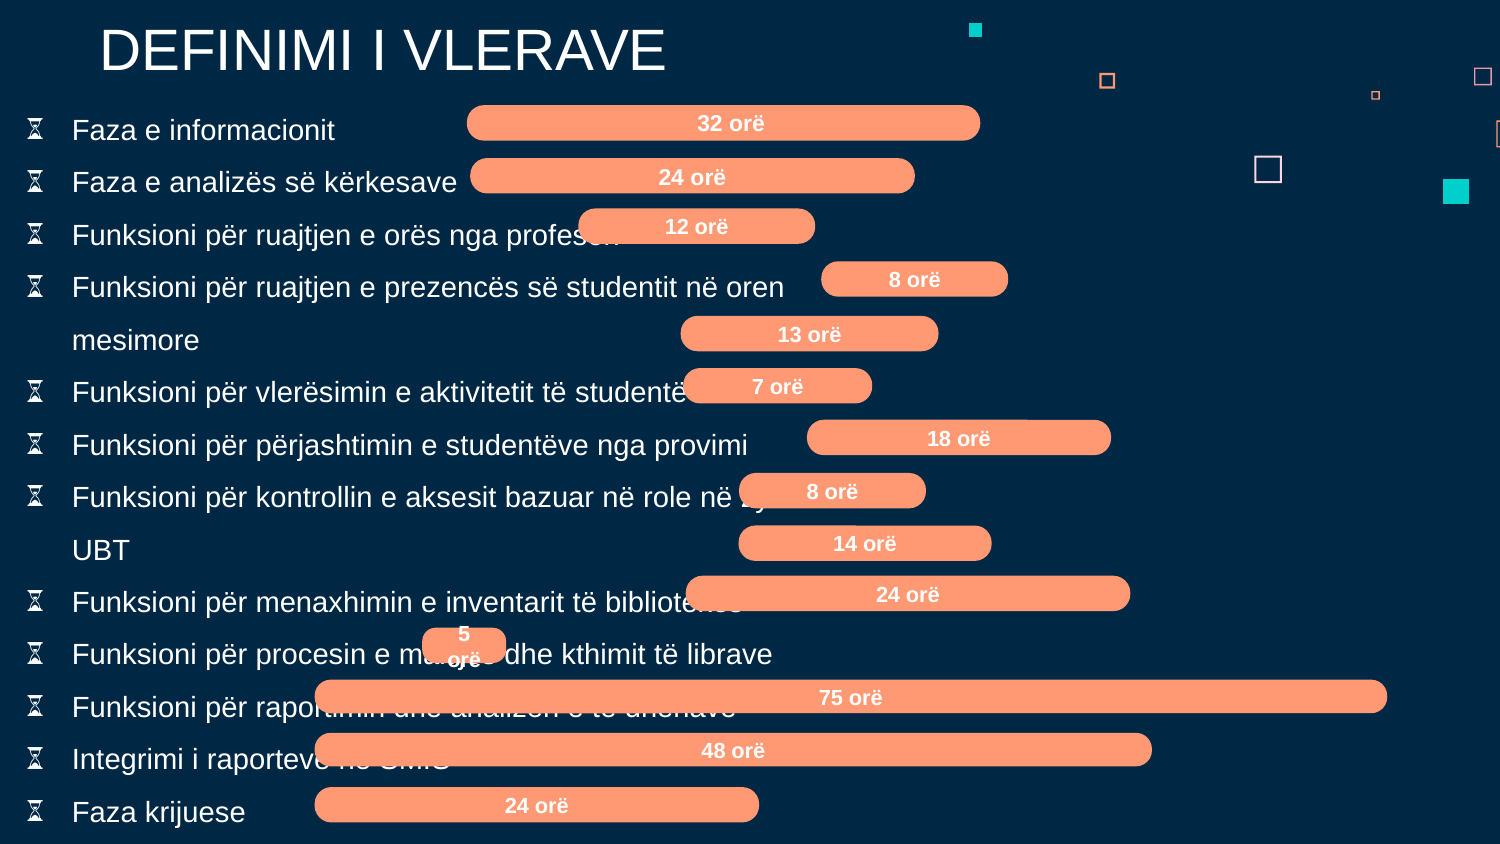

DEFINIMI I VLERAVE
Faza e informacionit
Faza e analizës së kërkesave
Funksioni për ruajtjen e orës nga profesori
Funksioni për ruajtjen e prezencës së studentit në oren mesimore
Funksioni për vlerësimin e aktivitetit të studentëve
Funksioni për përjashtimin e studentëve nga provimi
Funksioni për kontrollin e aksesit bazuar në role në zyrat e UBT
Funksioni për menaxhimin e inventarit të bibliotekës
Funksioni për procesin e marrjes dhe kthimit të librave
Funksioni për raportimin dhe analizën e të dhënave
Integrimi i raporteve në SMIS
Faza krijuese
Faza e zhvillimit
Faza e vlerësimit
32 orë

24 orë
12 orë
8 orë

13 orë
7 orë
18 orë
8 orë

14 orë

24 orë
5 orë
75 orë
48 orë
24 orë